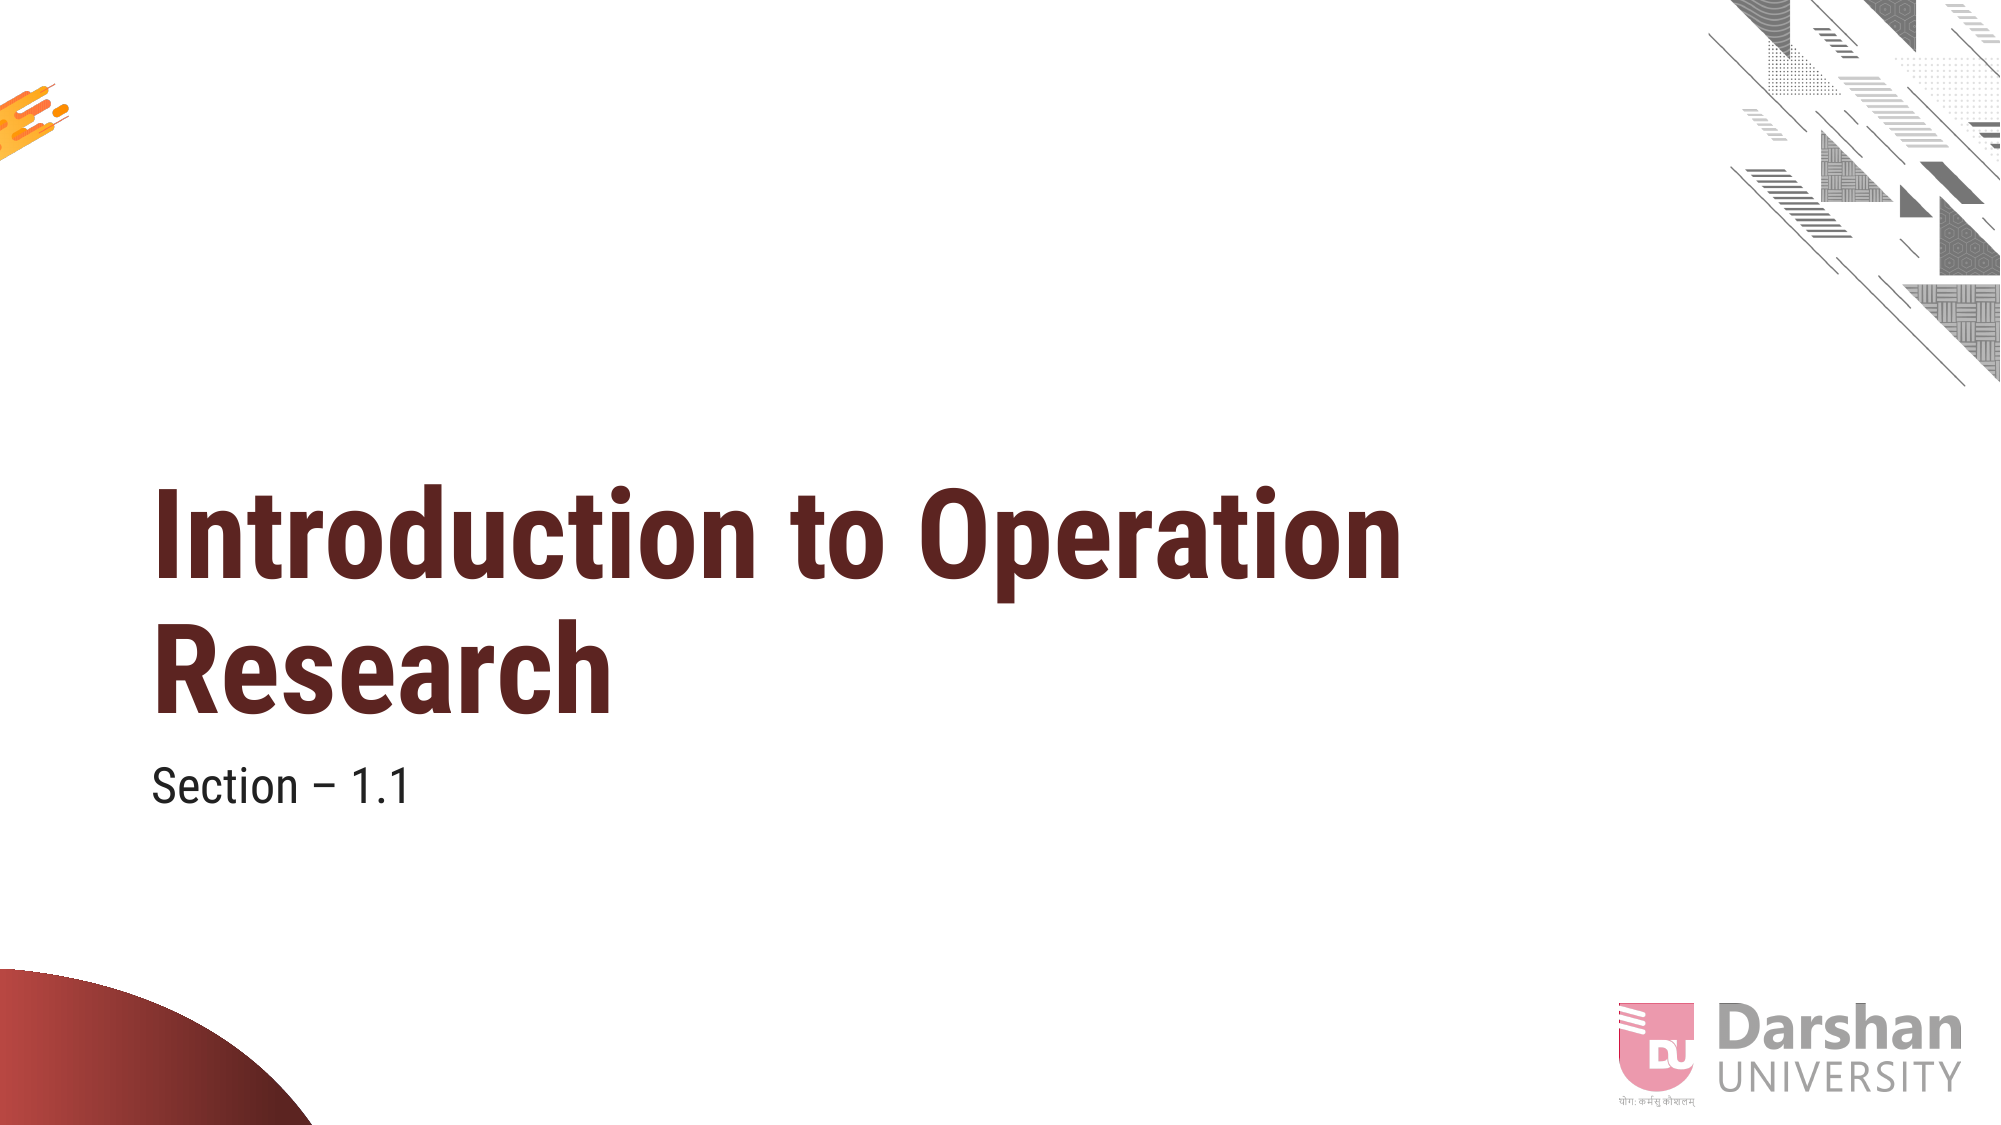

# Introduction to Operation Research
Section – 1.1